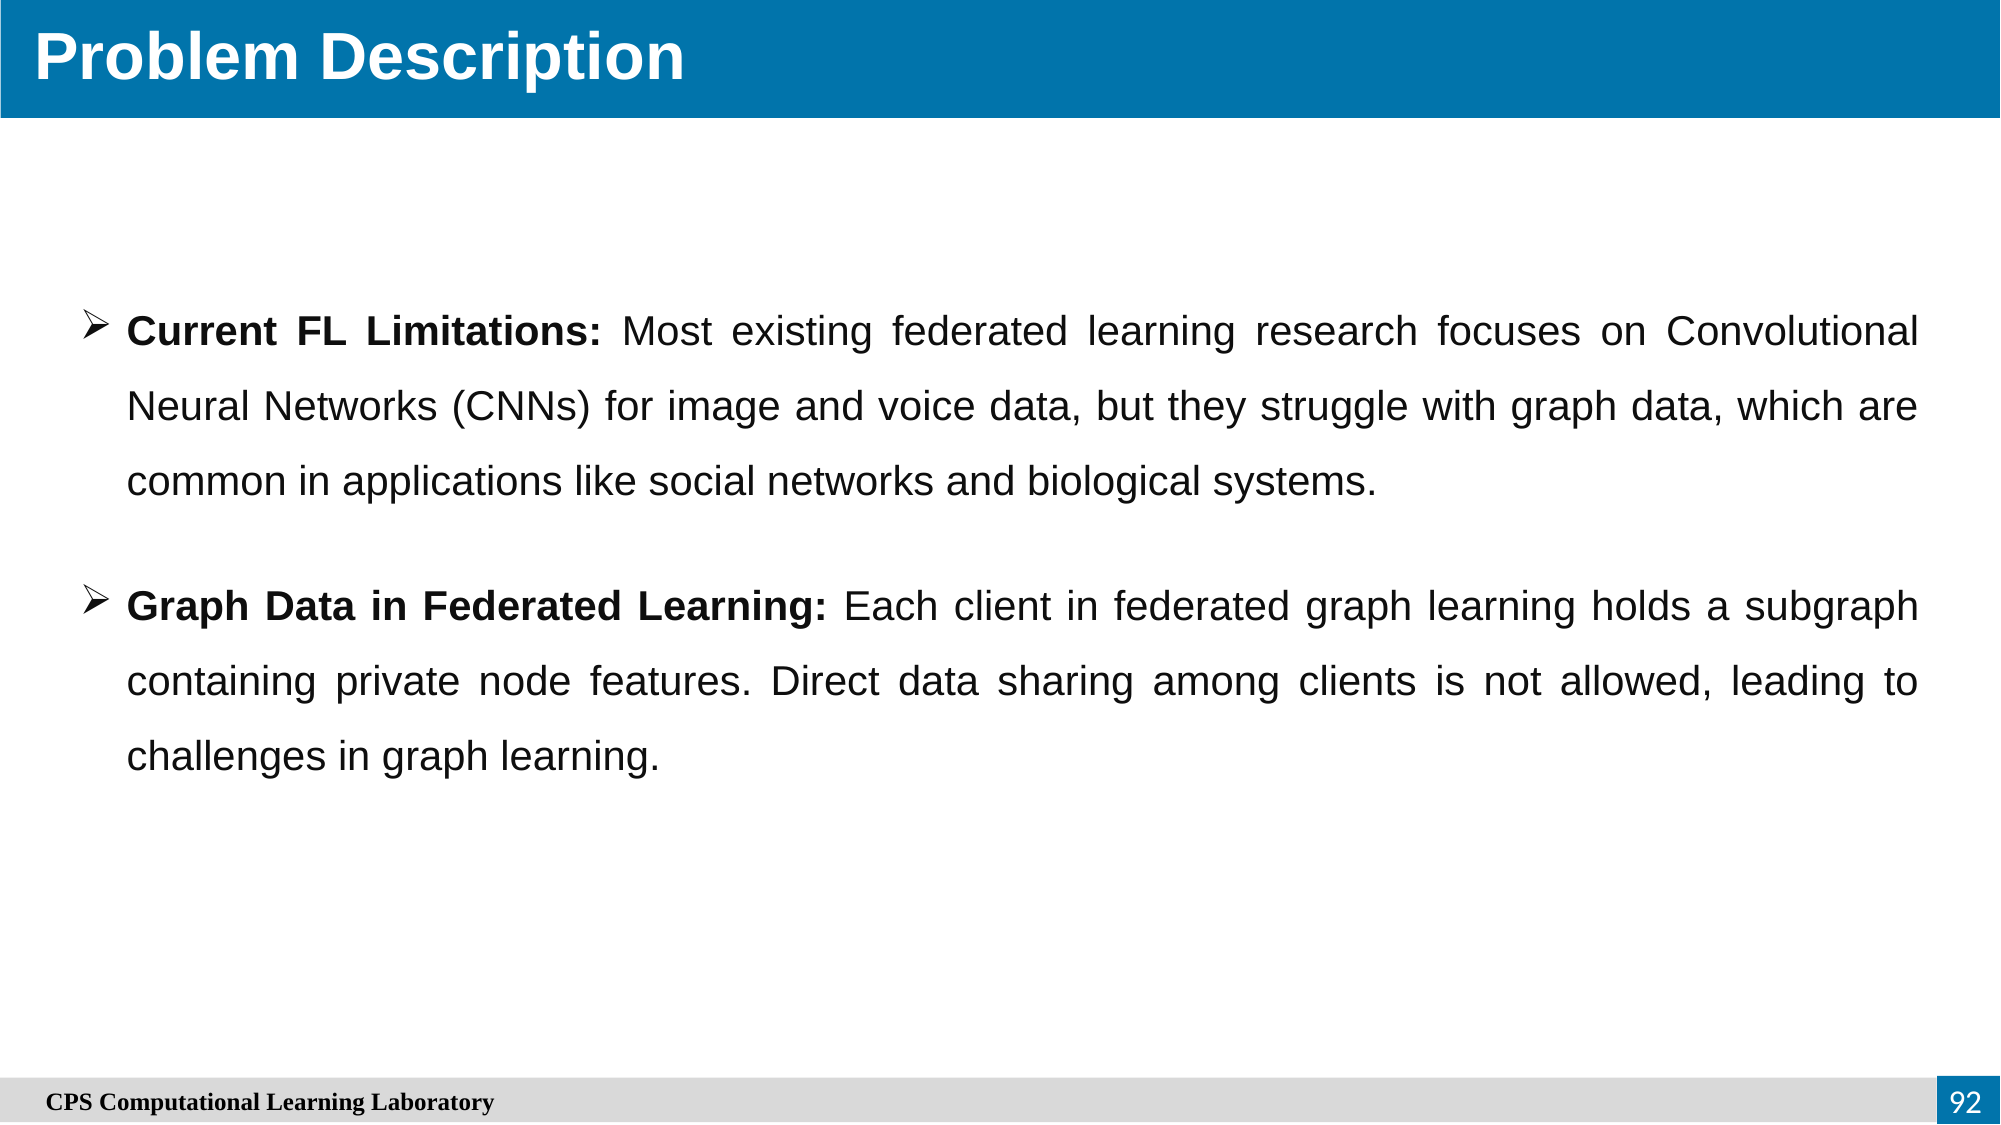

Problem Description
Current FL Limitations: Most existing federated learning research focuses on Convolutional Neural Networks (CNNs) for image and voice data, but they struggle with graph data, which are common in applications like social networks and biological systems.
Graph Data in Federated Learning: Each client in federated graph learning holds a subgraph containing private node features. Direct data sharing among clients is not allowed, leading to challenges in graph learning.
92
　CPS Computational Learning Laboratory